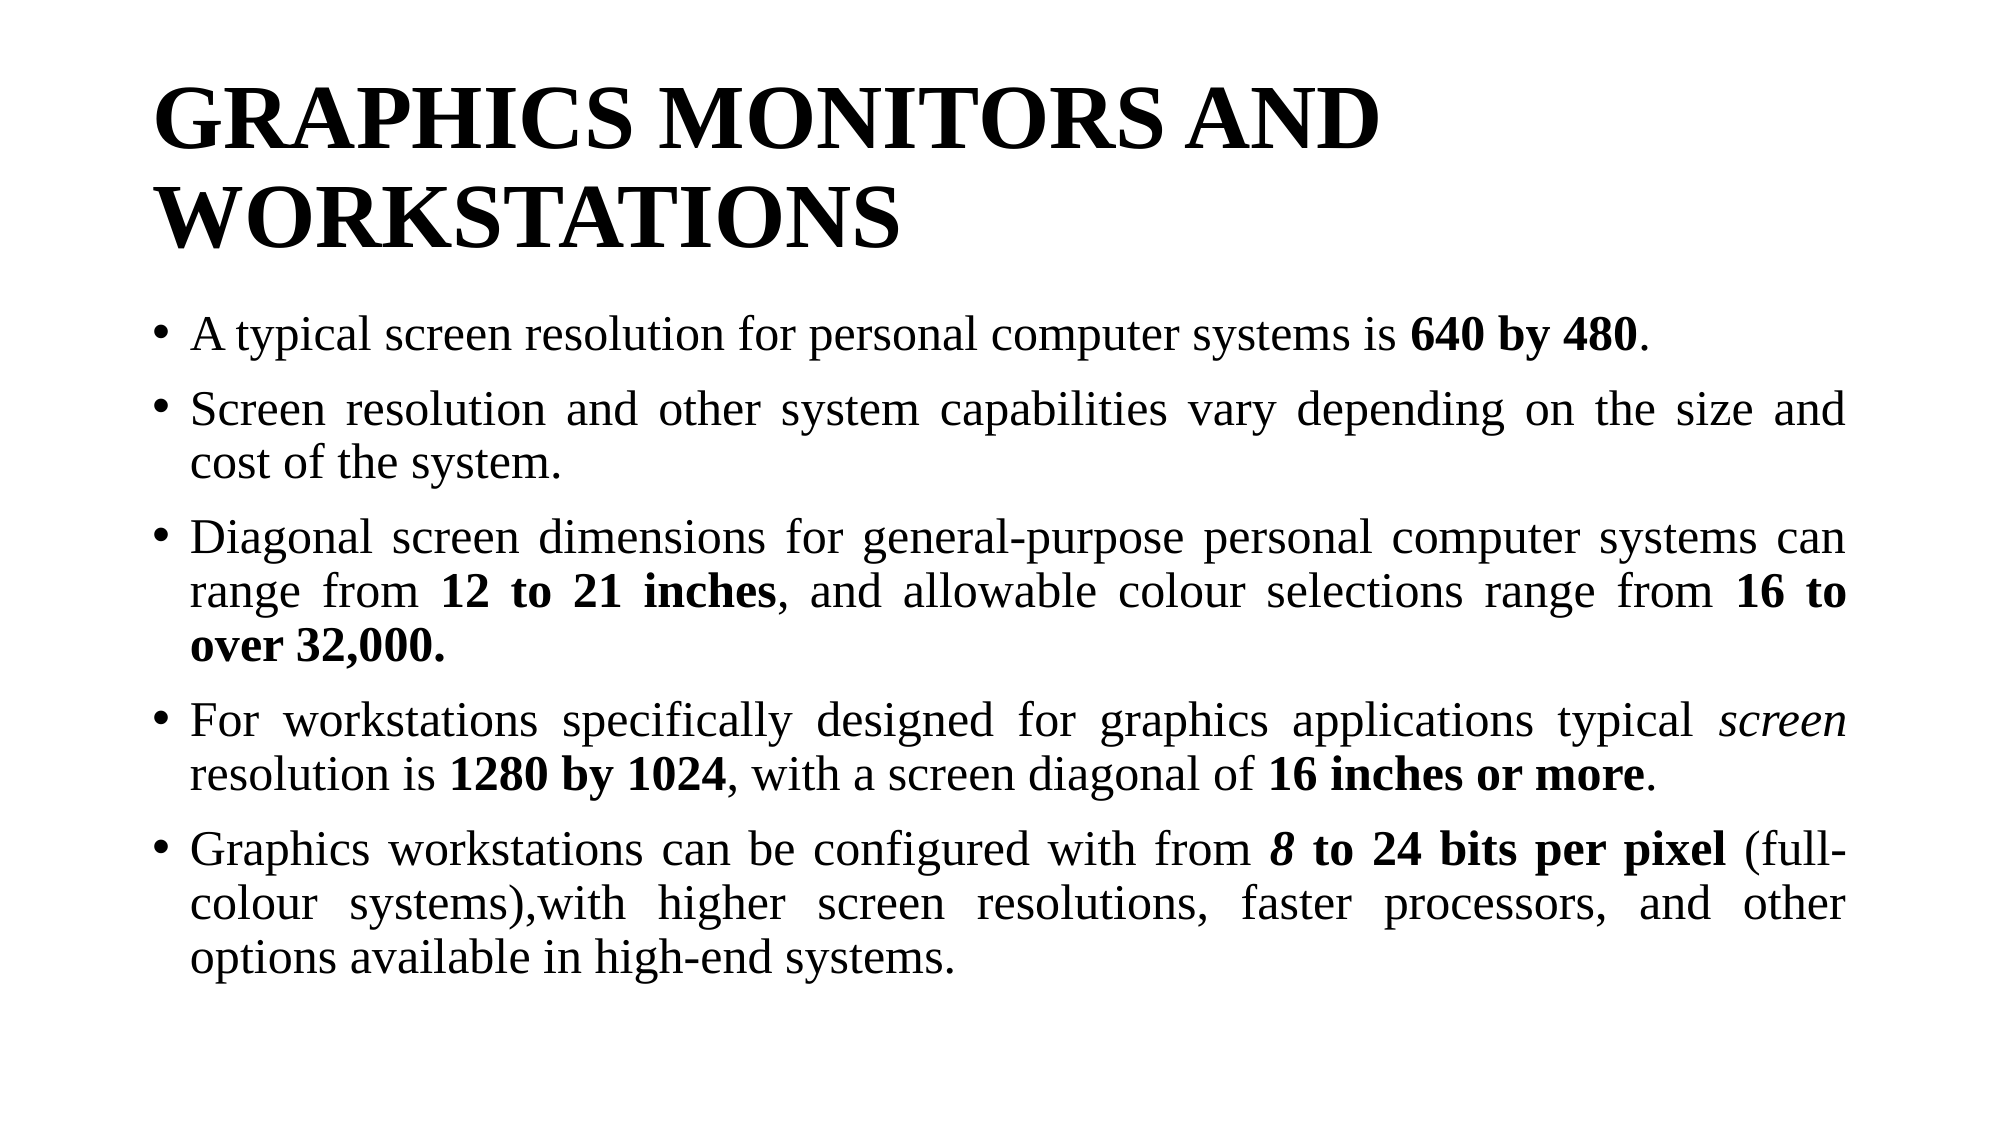

# GRAPHICS MONITORS AND WORKSTATIONS
A typical screen resolution for personal computer systems is 640 by 480.
Screen resolution and other system capabilities vary depending on the size and cost of the system.
Diagonal screen dimensions for general-purpose personal computer systems can range from 12 to 21 inches, and allowable colour selections range from 16 to over 32,000.
For workstations specifically designed for graphics applications typical screen resolution is 1280 by 1024, with a screen diagonal of 16 inches or more.
Graphics workstations can be configured with from 8 to 24 bits per pixel (full-colour systems),with higher screen resolutions, faster processors, and other options available in high-end systems.